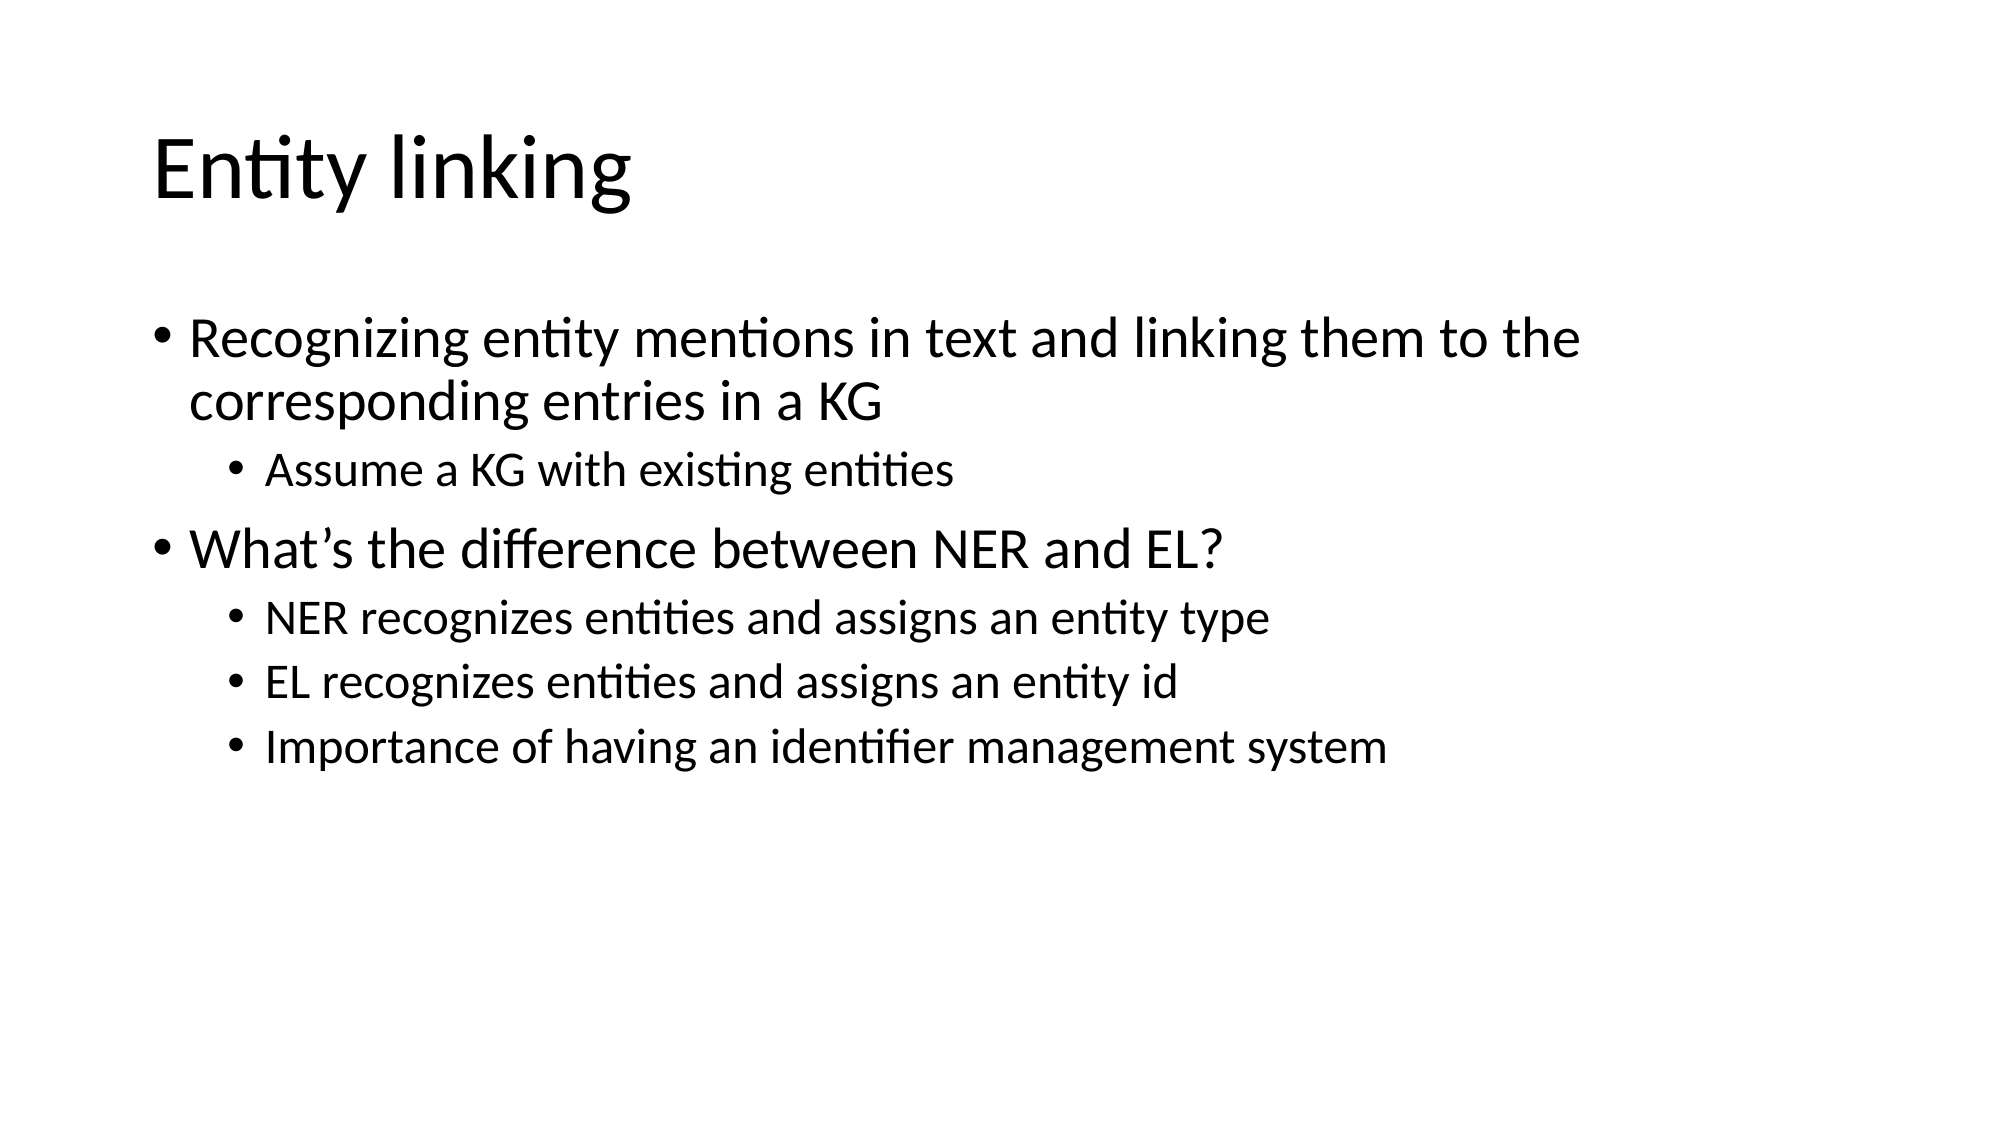

# Entity linking
Recognizing entity mentions in text and linking them to the corresponding entries in a KG
Assume a KG with existing entities
What’s the difference between NER and EL?
NER recognizes entities and assigns an entity type
EL recognizes entities and assigns an entity id
Importance of having an identifier management system